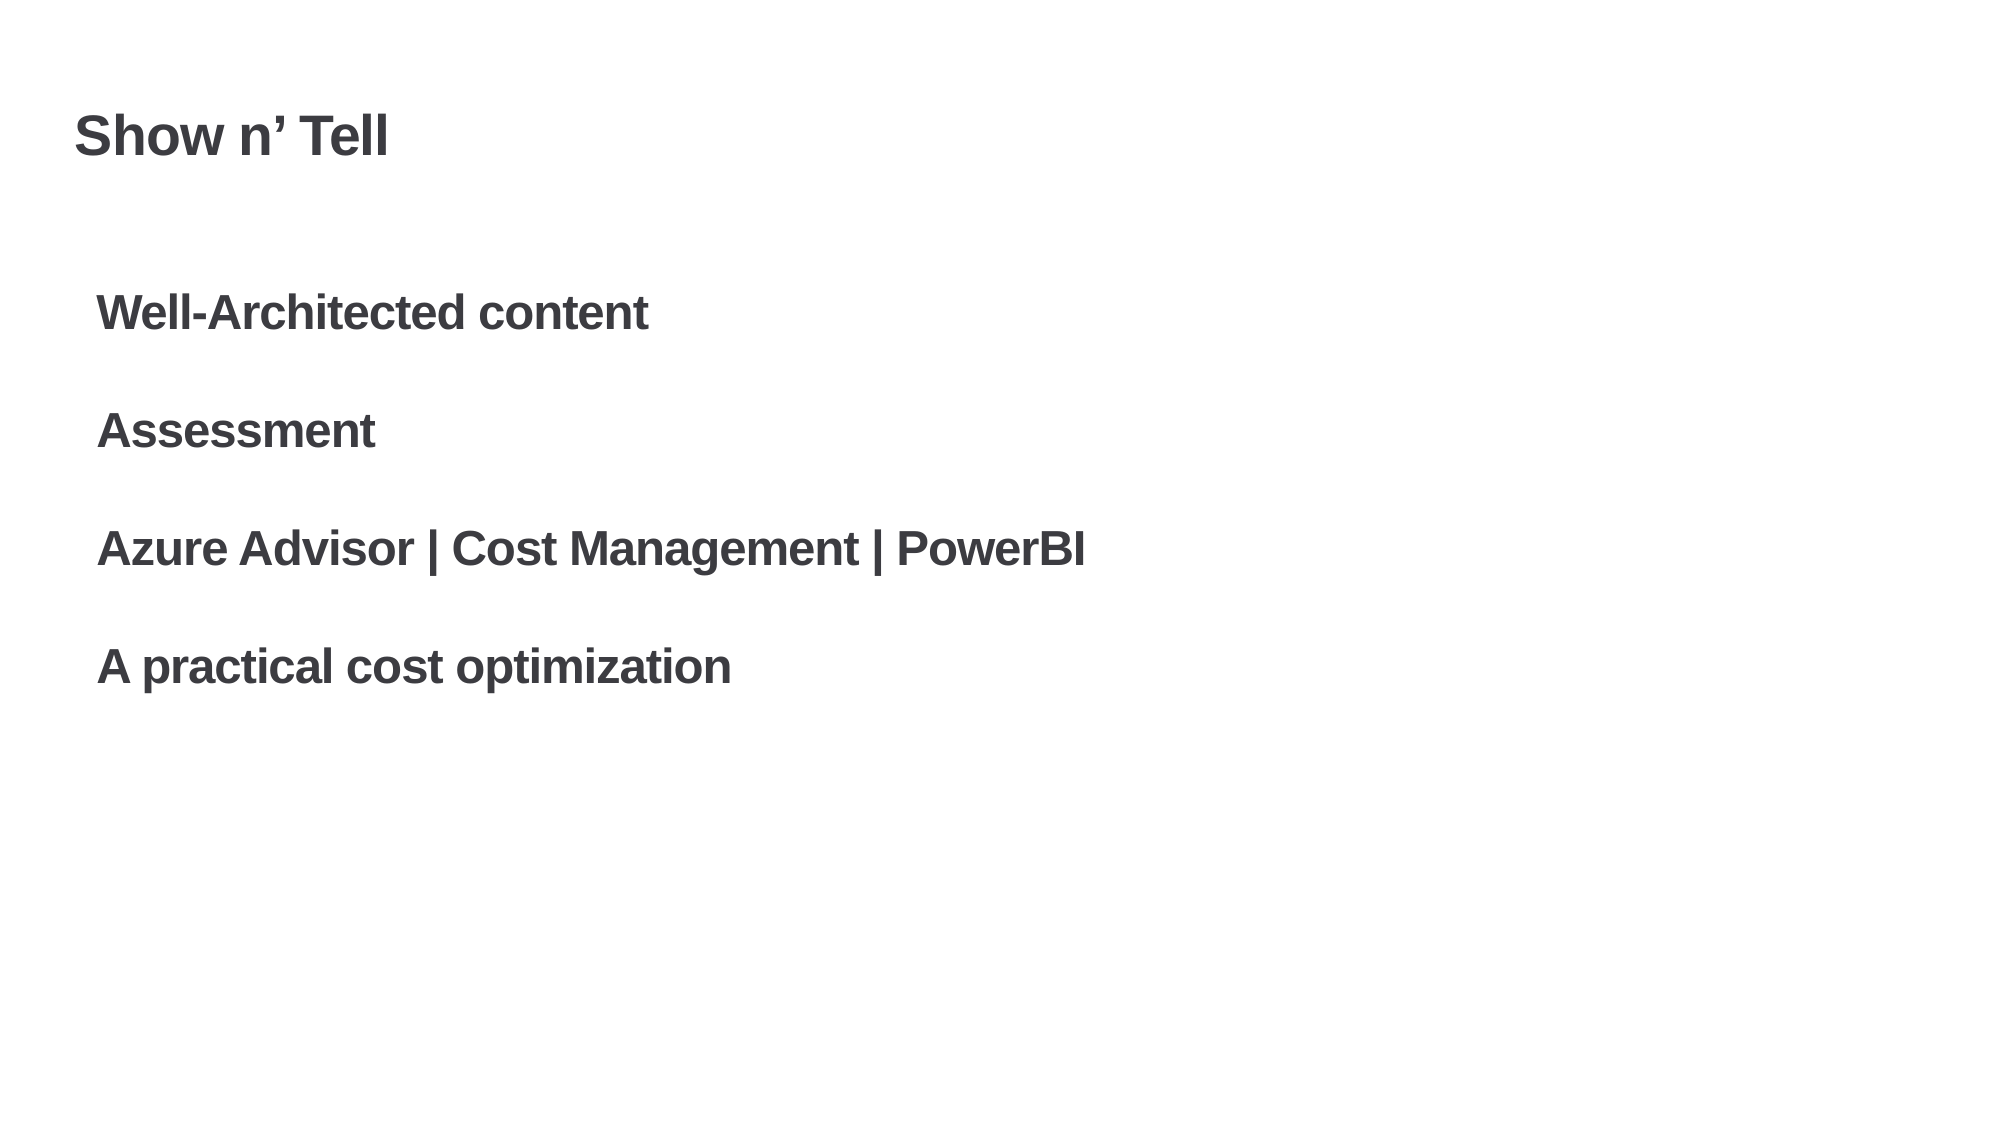

# Show n’ Tell
Well-Architected content

Assessment

Azure Advisor | Cost Management | PowerBI

A practical cost optimization